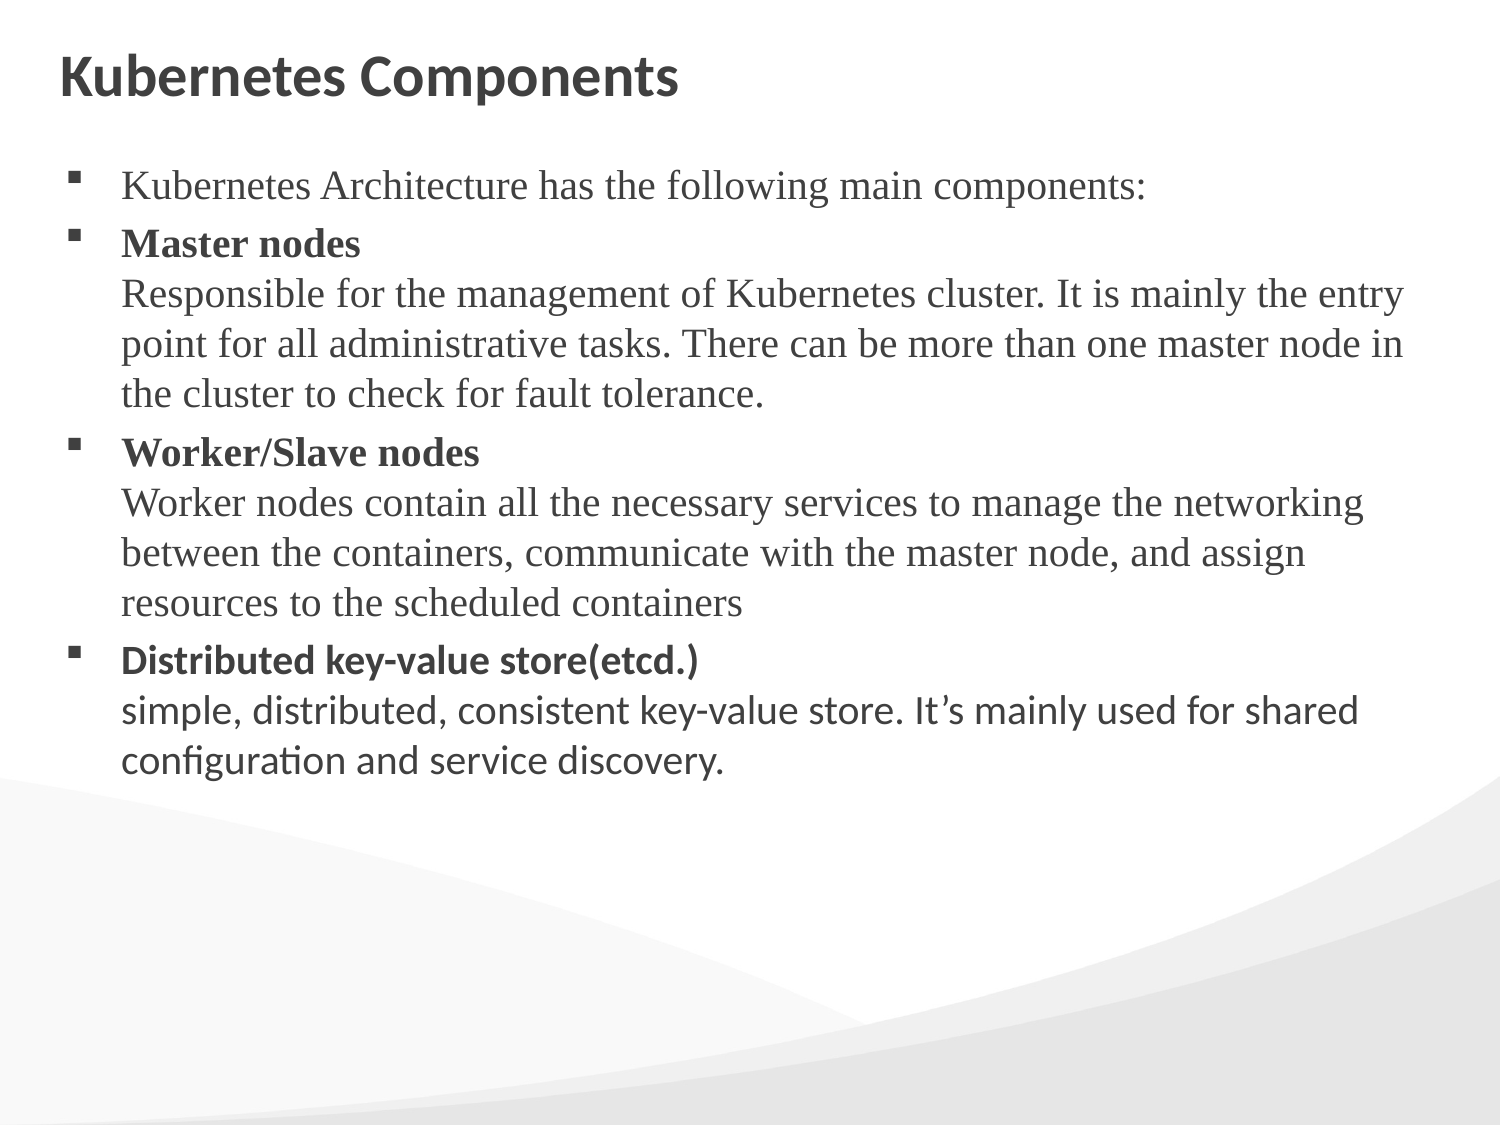

# Kubernetes Components
Kubernetes Architecture has the following main components:
Master nodes
Responsible for the management of Kubernetes cluster. It is mainly the entry point for all administrative tasks. There can be more than one master node in the cluster to check for fault tolerance.
Worker/Slave nodes
Worker nodes contain all the necessary services to manage the networking between the containers, communicate with the master node, and assign resources to the scheduled containers
Distributed key-value store(etcd.)
simple, distributed, consistent key-value store. It’s mainly used for shared configuration and service discovery.